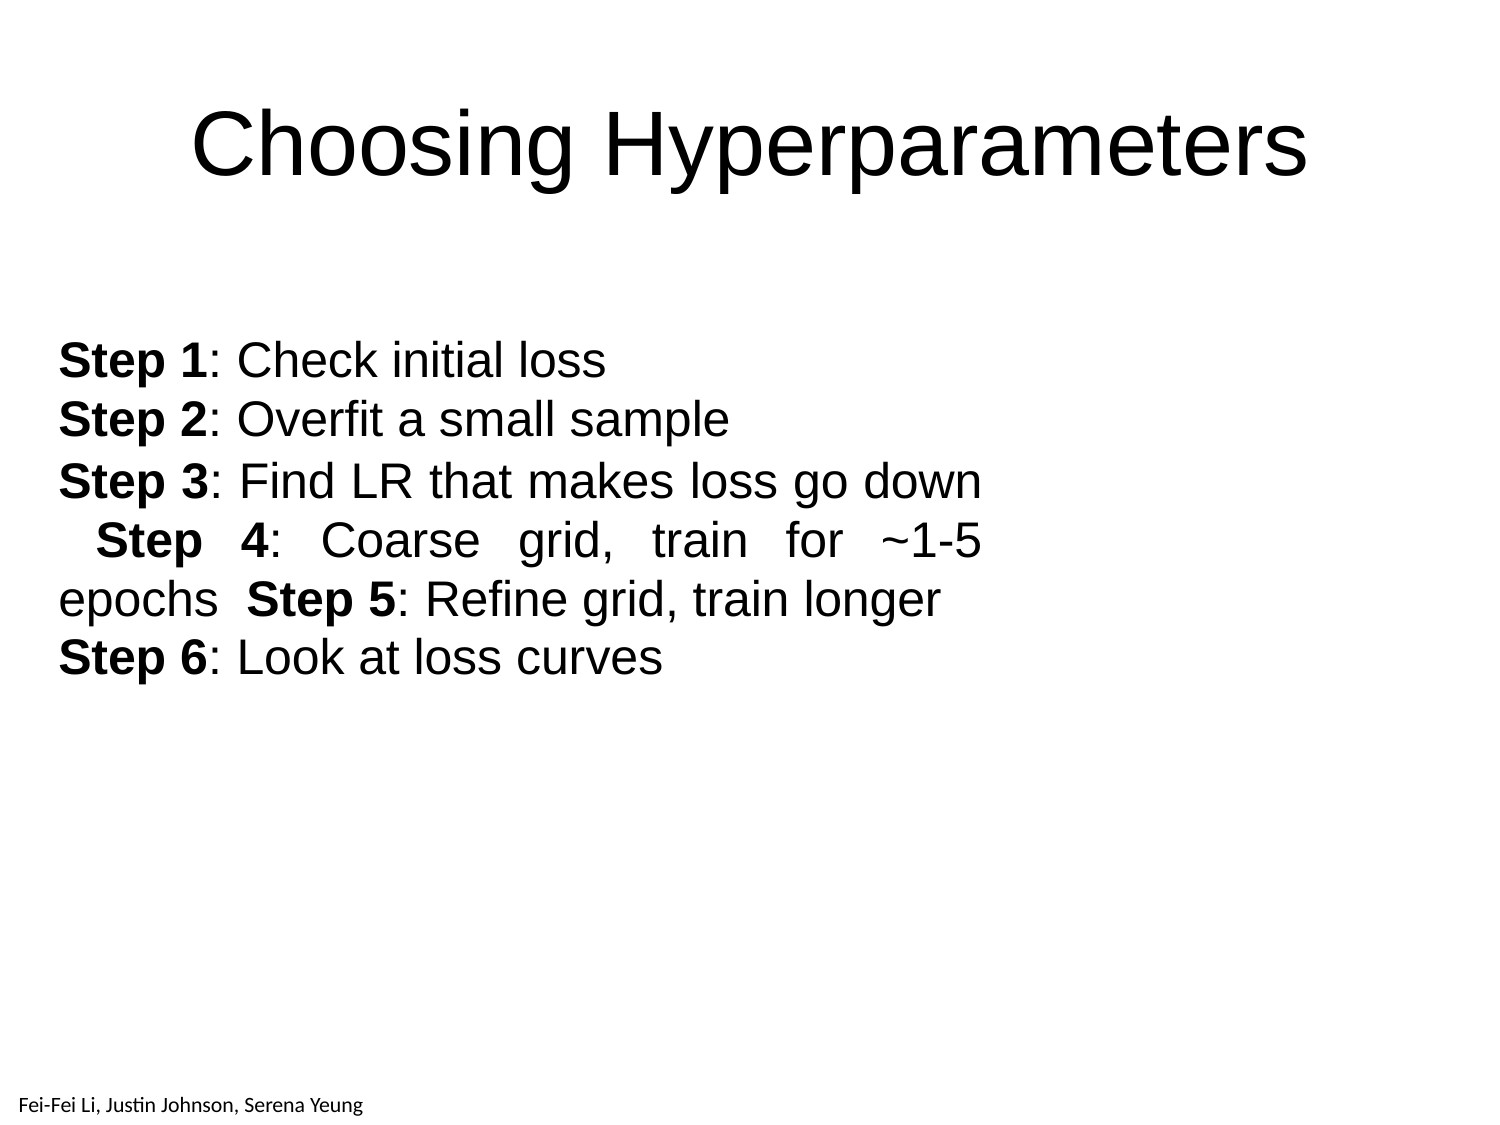

# Choosing Hyperparameters
Step 1: Check initial loss
Step 2: Overfit a small sample
Step 3: Find LR that makes loss go down  Step 4: Coarse grid, train for ~1-5 epochs  Step 5: Refine grid, train longer
Step 6: Look at loss curves
April 25, 2019
Fei-Fei Li & Justin Johnson & Serena Yeung
105
Lecture 7 -
Fei-Fei Li & Justin Johnson & Serena Yeung	Lecture 7 -	April 24, 2018
Fei-Fei Li, Justin Johnson, Serena Yeung